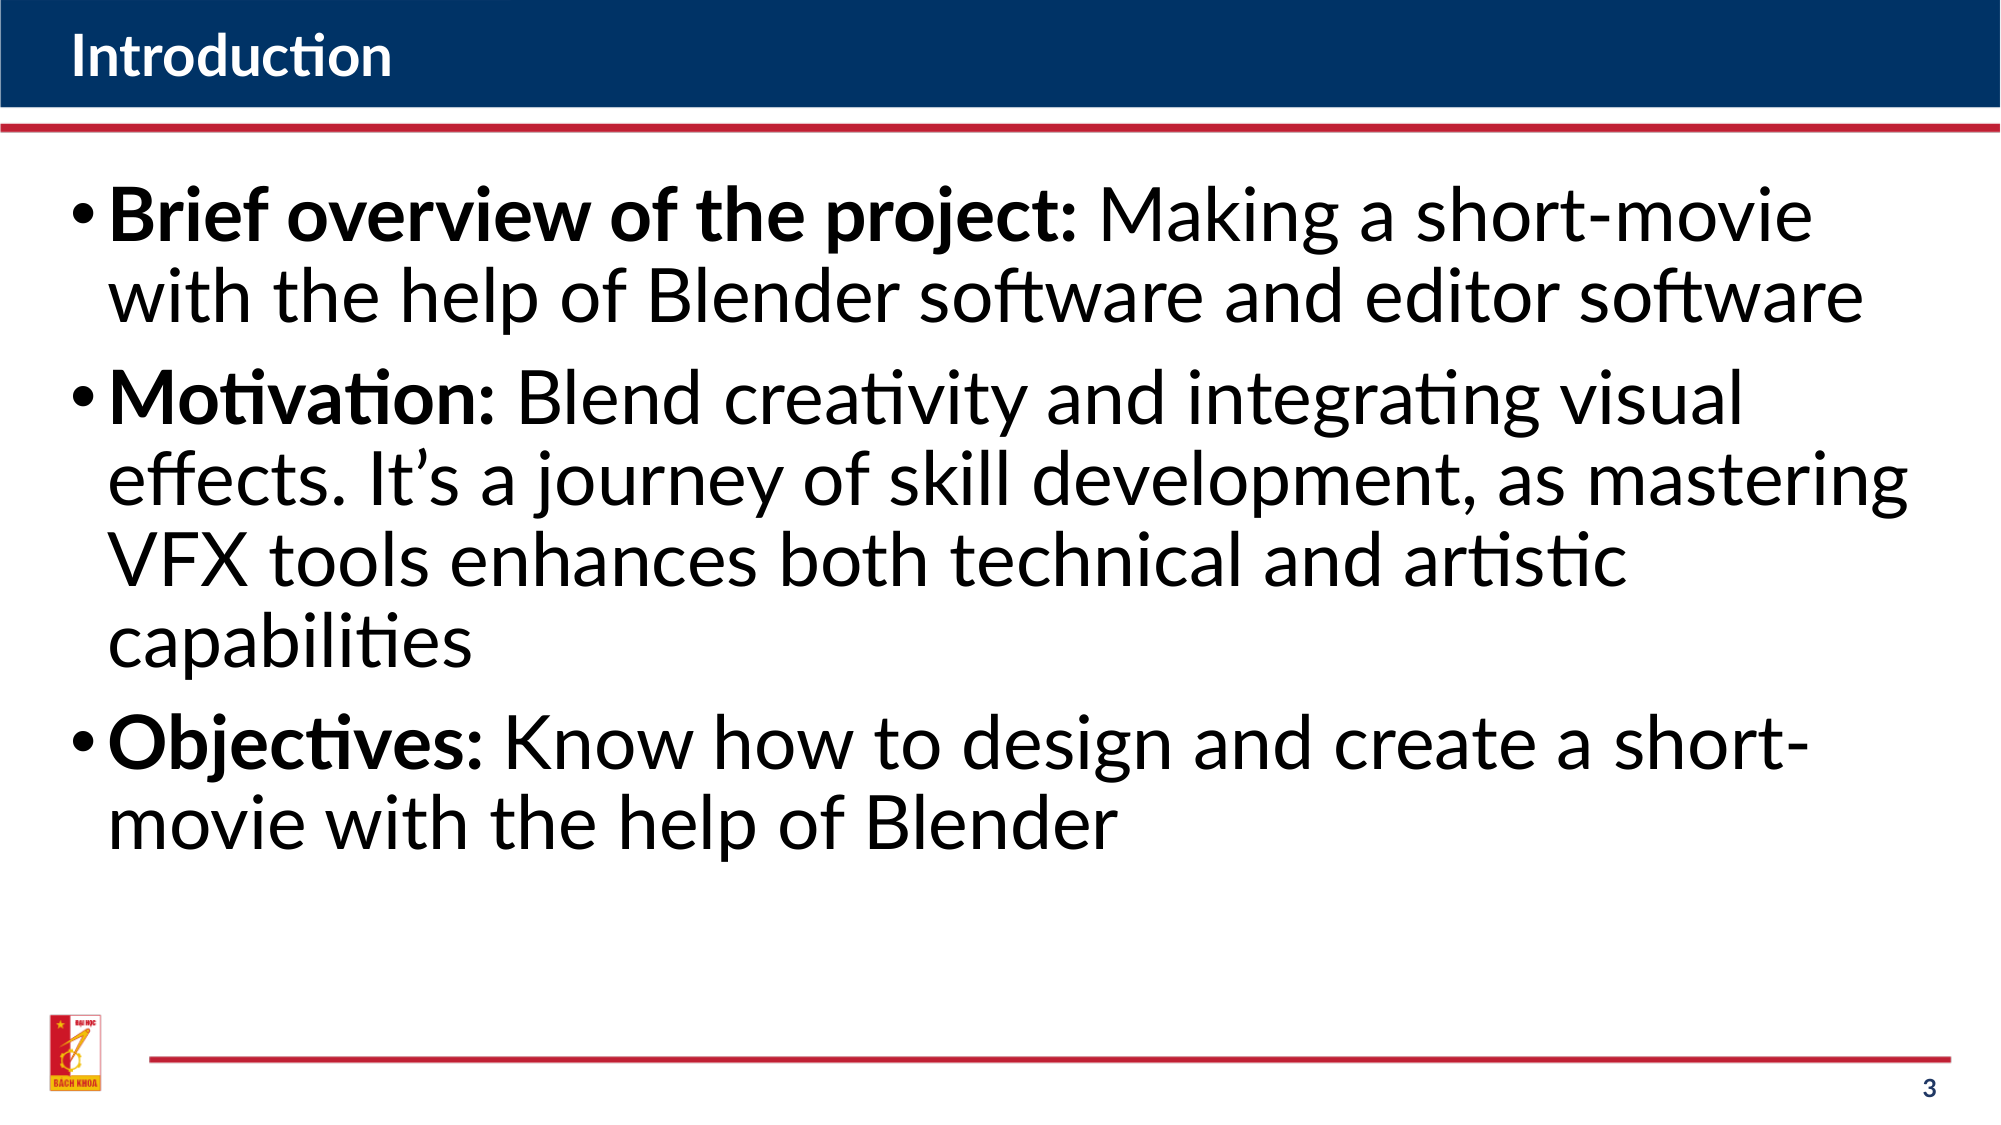

# Introduction
Brief overview of the project: Making a short-movie with the help of Blender software and editor software
Motivation: Blend creativity and integrating visual effects. It’s a journey of skill development, as mastering VFX tools enhances both technical and artistic capabilities
Objectives: Know how to design and create a short-movie with the help of Blender

3